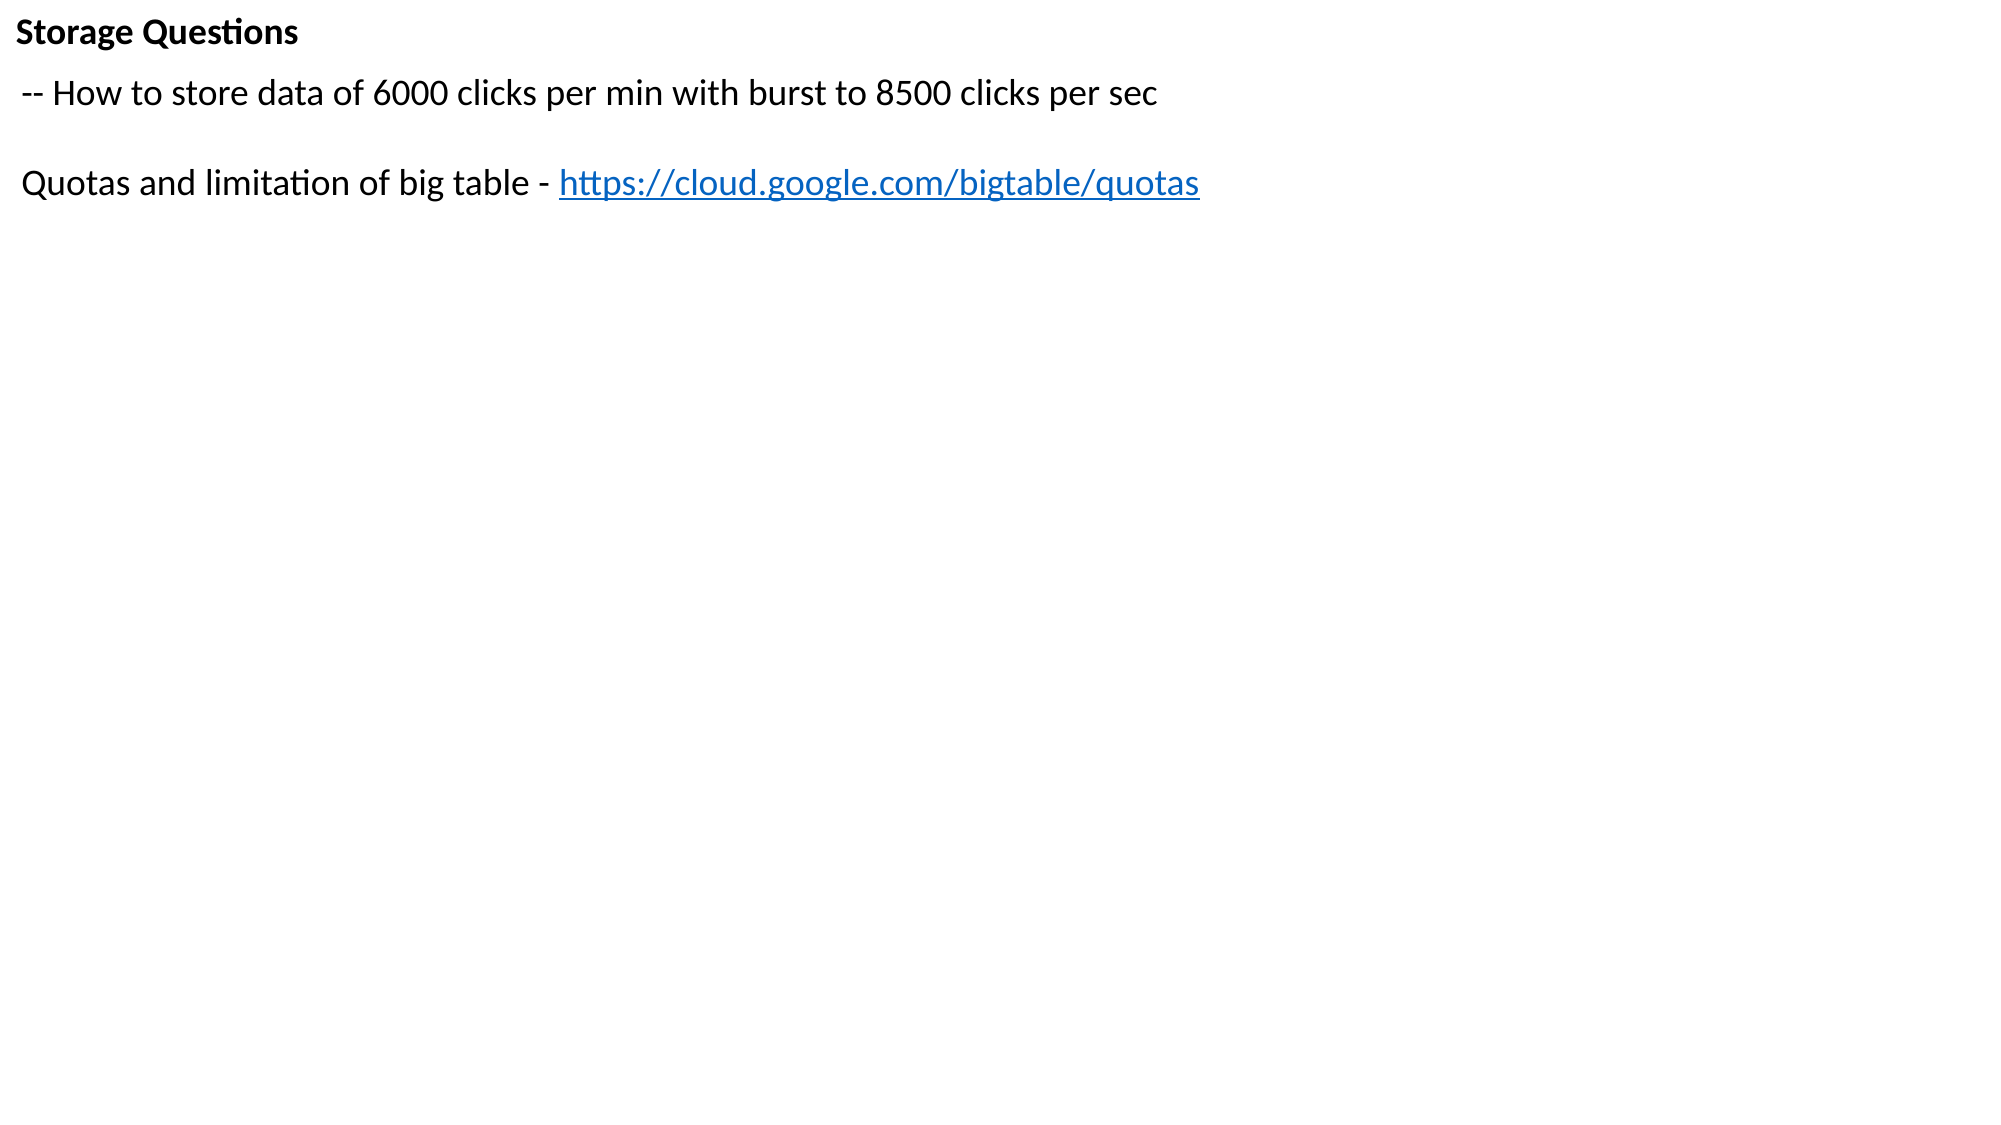

Storage Questions
-- How to store data of 6000 clicks per min with burst to 8500 clicks per sec

Quotas and limitation of big table - https://cloud.google.com/bigtable/quotas